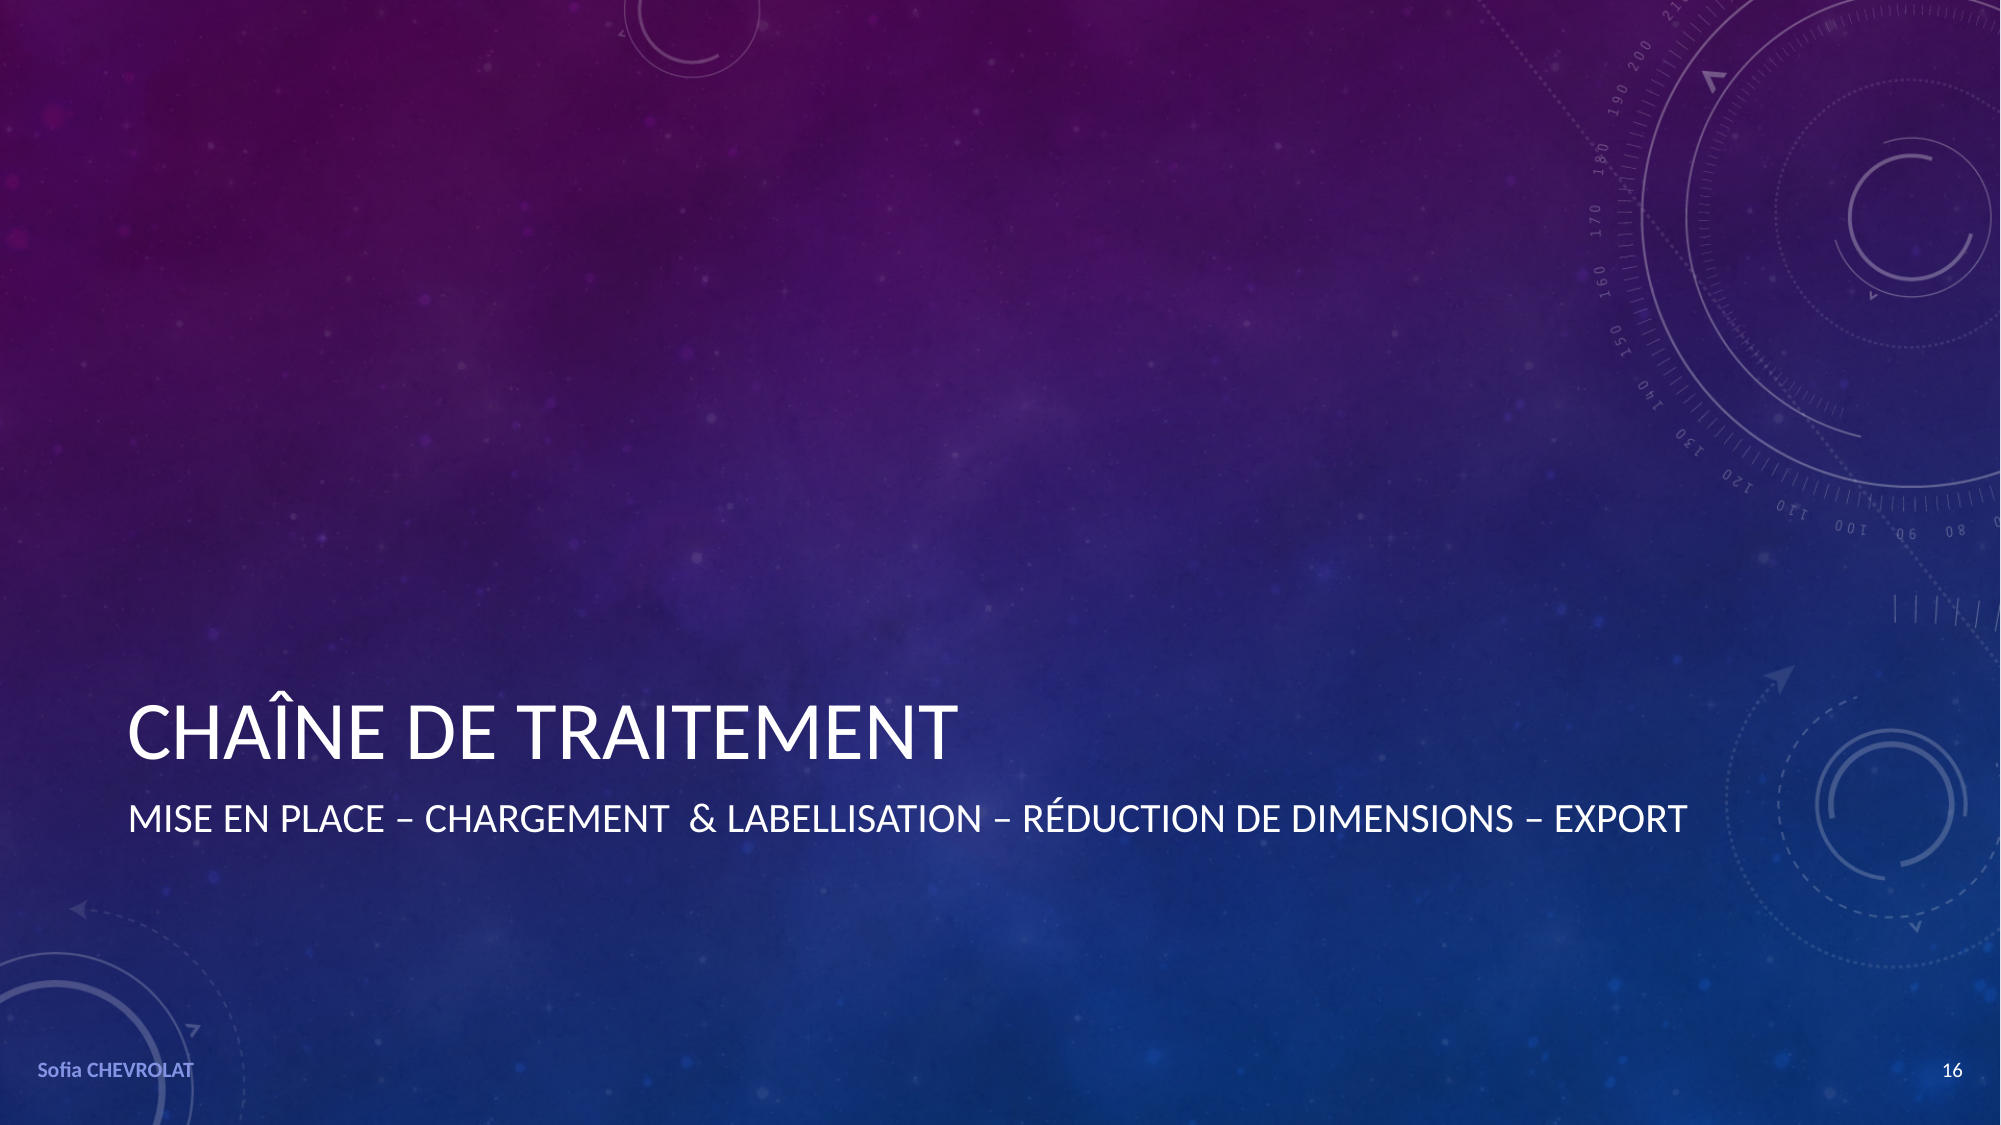

# CHAÎNE DE TRAITEMENT
MISE EN PLACE – CHARGEMENT  & LABELLISATION – Réduction DE DIMENSIONS – EXPORt

Sofia CHEVROLAT
16